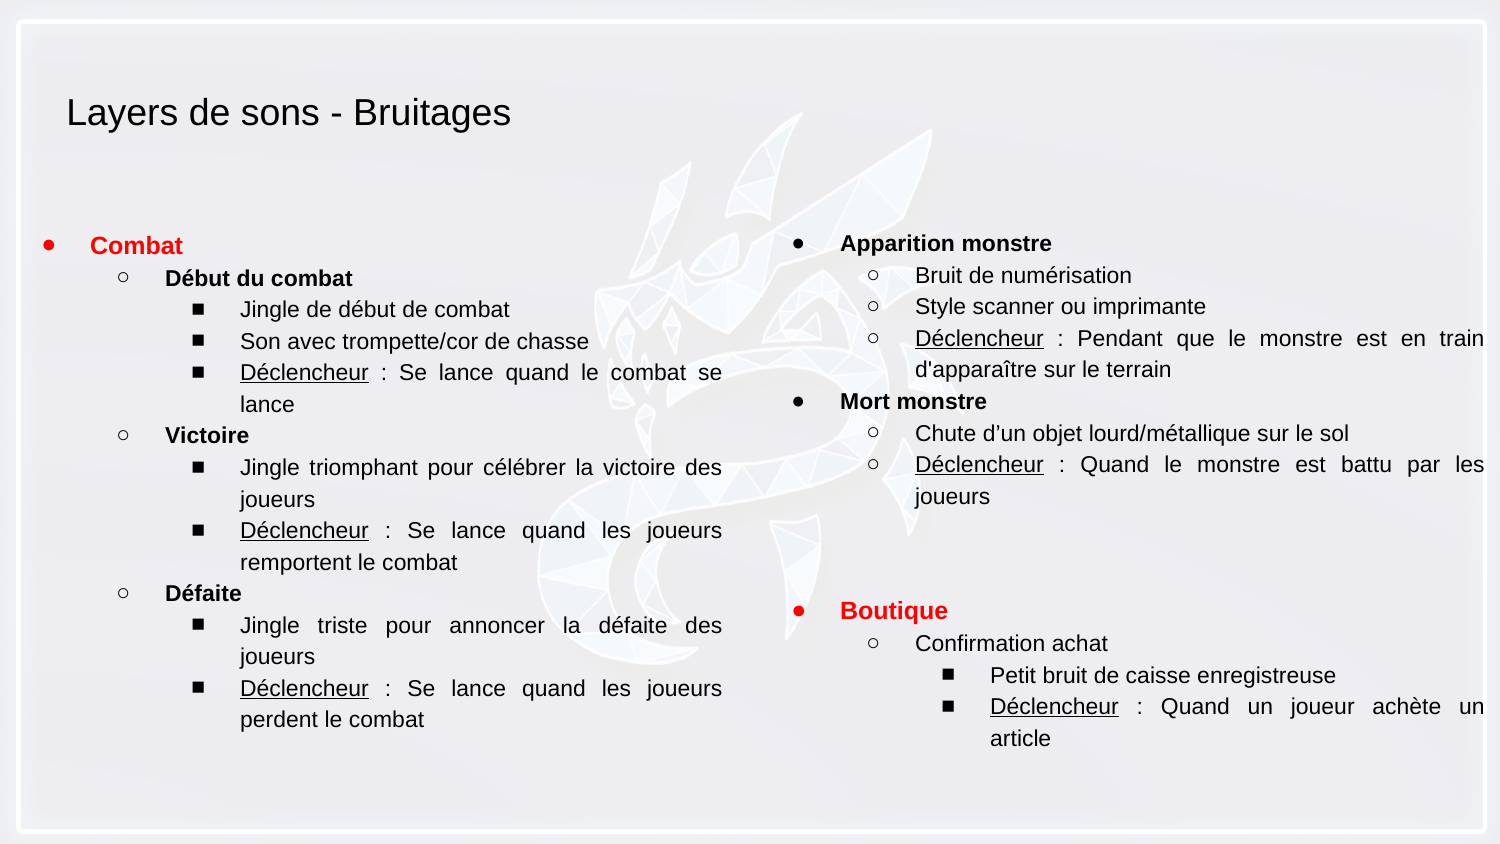

Layers de sons - Bruitages
Combat
Début du combat
Jingle de début de combat
Son avec trompette/cor de chasse
Déclencheur : Se lance quand le combat se lance
Victoire
Jingle triomphant pour célébrer la victoire des joueurs
Déclencheur : Se lance quand les joueurs remportent le combat
Défaite
Jingle triste pour annoncer la défaite des joueurs
Déclencheur : Se lance quand les joueurs perdent le combat
Apparition monstre
Bruit de numérisation
Style scanner ou imprimante
Déclencheur : Pendant que le monstre est en train d'apparaître sur le terrain
Mort monstre
Chute d’un objet lourd/métallique sur le sol
Déclencheur : Quand le monstre est battu par les joueurs

Boutique
Confirmation achat
Petit bruit de caisse enregistreuse
Déclencheur : Quand un joueur achète un article